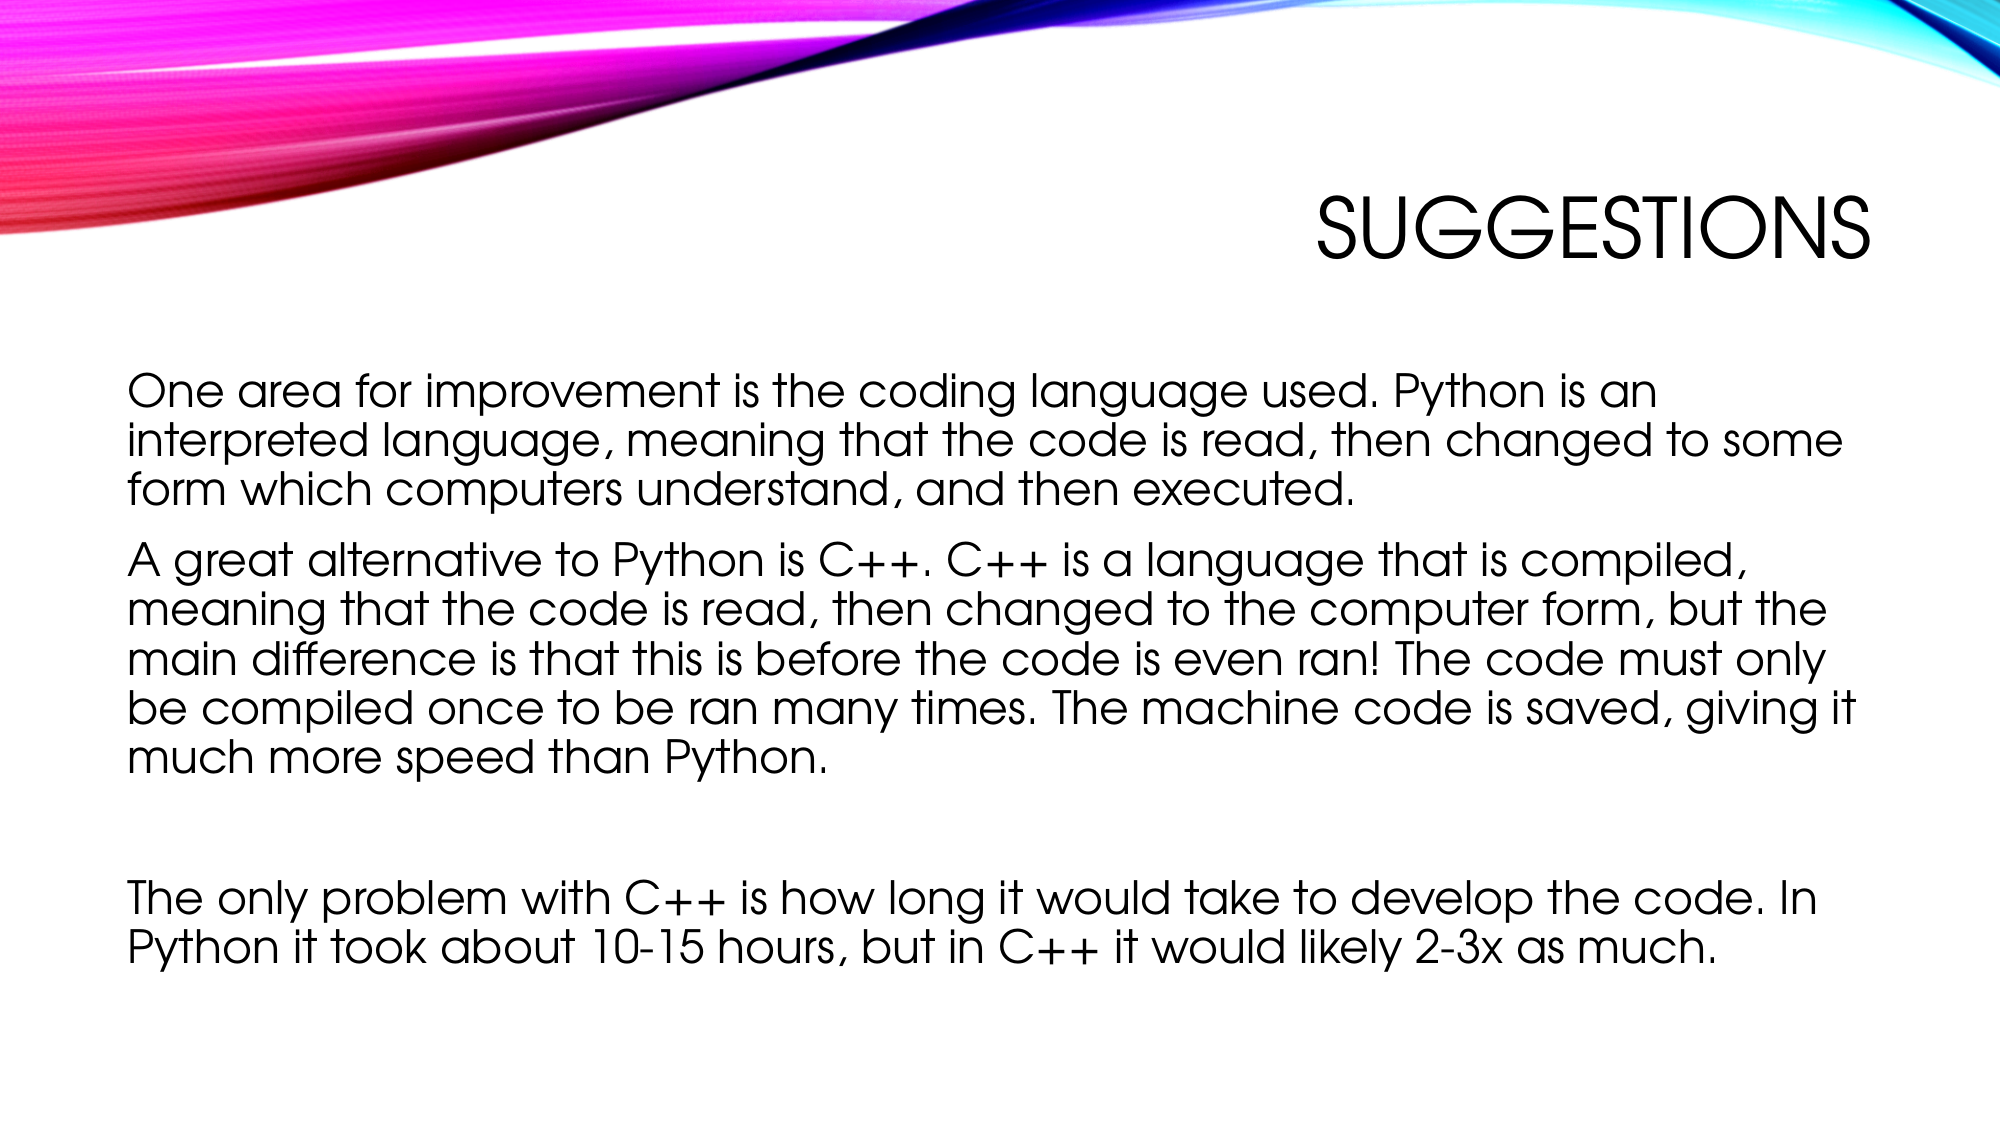

# Suggestions
One area for improvement is the coding language used. Python is an interpreted language, meaning that the code is read, then changed to some form which computers understand, and then executed.
A great alternative to Python is C++. C++ is a language that is compiled, meaning that the code is read, then changed to the computer form, but the main difference is that this is before the code is even ran! The code must only be compiled once to be ran many times. The machine code is saved, giving it much more speed than Python.

The only problem with C++ is how long it would take to develop the code. In Python it took about 10-15 hours, but in C++ it would likely 2-3x as much.